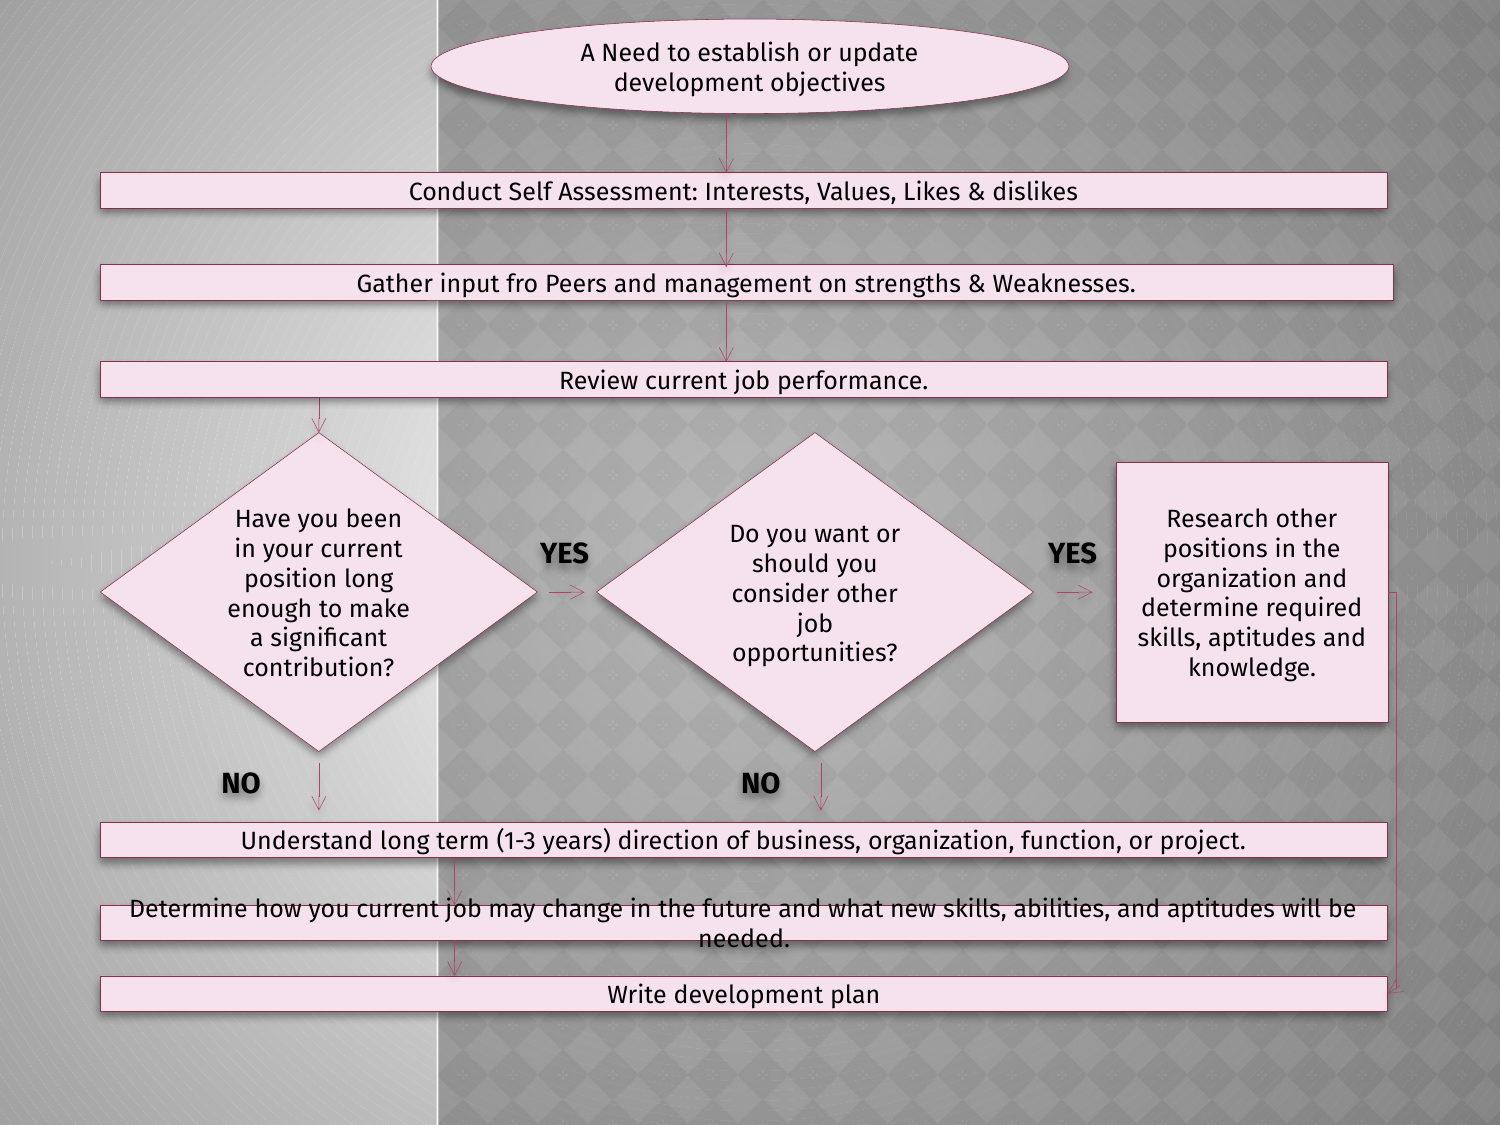

A Need to establish or update development objectives
Conduct Self Assessment: Interests, Values, Likes & dislikes
Gather input fro Peers and management on strengths & Weaknesses.
Review current job performance.
Have you been in your current position long enough to make a significant contribution?
Do you want or should you consider other job opportunities?
Research other positions in the organization and determine required skills, aptitudes and knowledge.
YES
YES
NO
NO
Understand long term (1-3 years) direction of business, organization, function, or project.
Determine how you current job may change in the future and what new skills, abilities, and aptitudes will be needed.
Write development plan